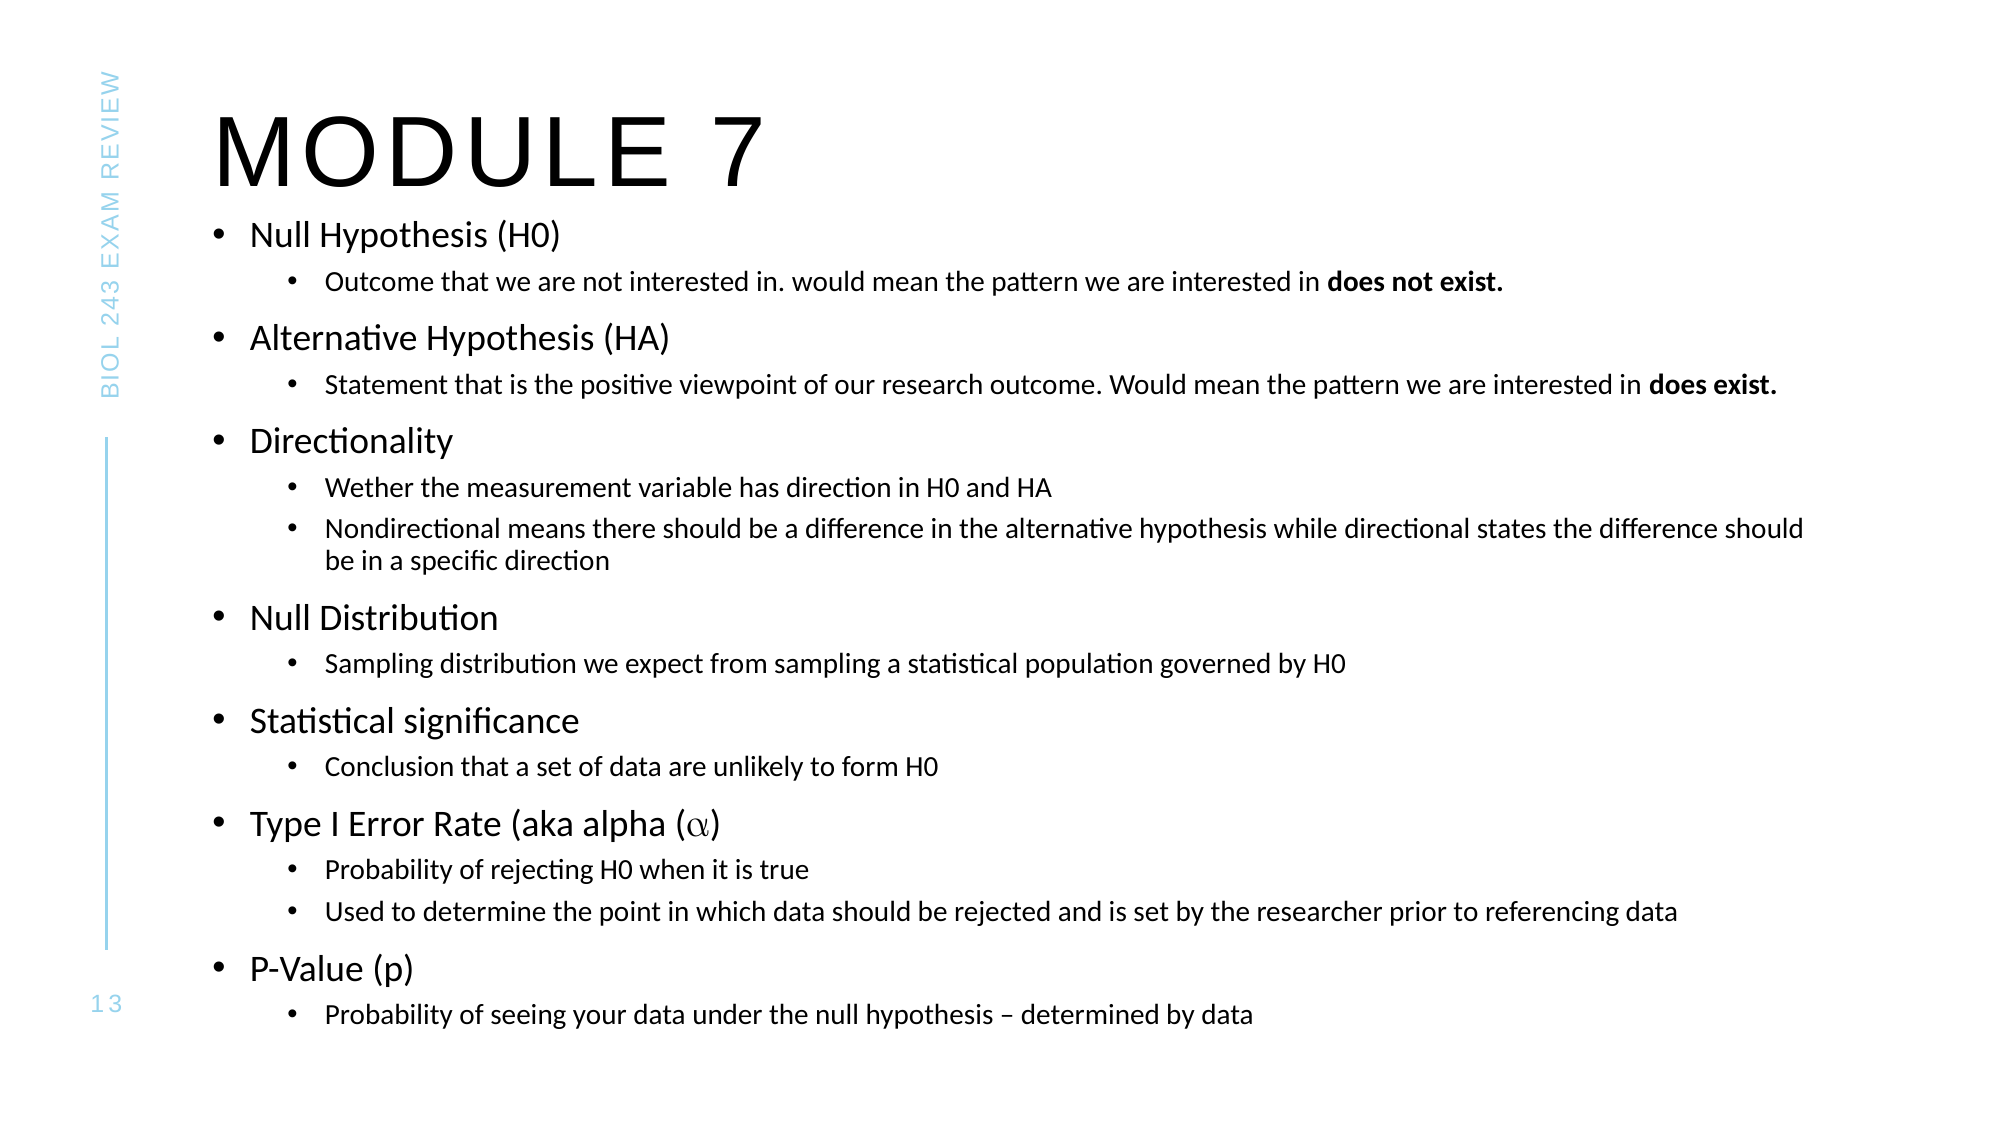

# Module 7
Biol 243 Exam Review
Null Hypothesis (H0)
Outcome that we are not interested in. would mean the pattern we are interested in does not exist.
Alternative Hypothesis (HA)
Statement that is the positive viewpoint of our research outcome. Would mean the pattern we are interested in does exist.
Directionality
Wether the measurement variable has direction in H0 and HA
Nondirectional means there should be a difference in the alternative hypothesis while directional states the difference should be in a specific direction
Null Distribution
Sampling distribution we expect from sampling a statistical population governed by H0
Statistical significance
Conclusion that a set of data are unlikely to form H0
Type I Error Rate (aka alpha (⍺)
Probability of rejecting H0 when it is true
Used to determine the point in which data should be rejected and is set by the researcher prior to referencing data
P-Value (p)
Probability of seeing your data under the null hypothesis – determined by data
13